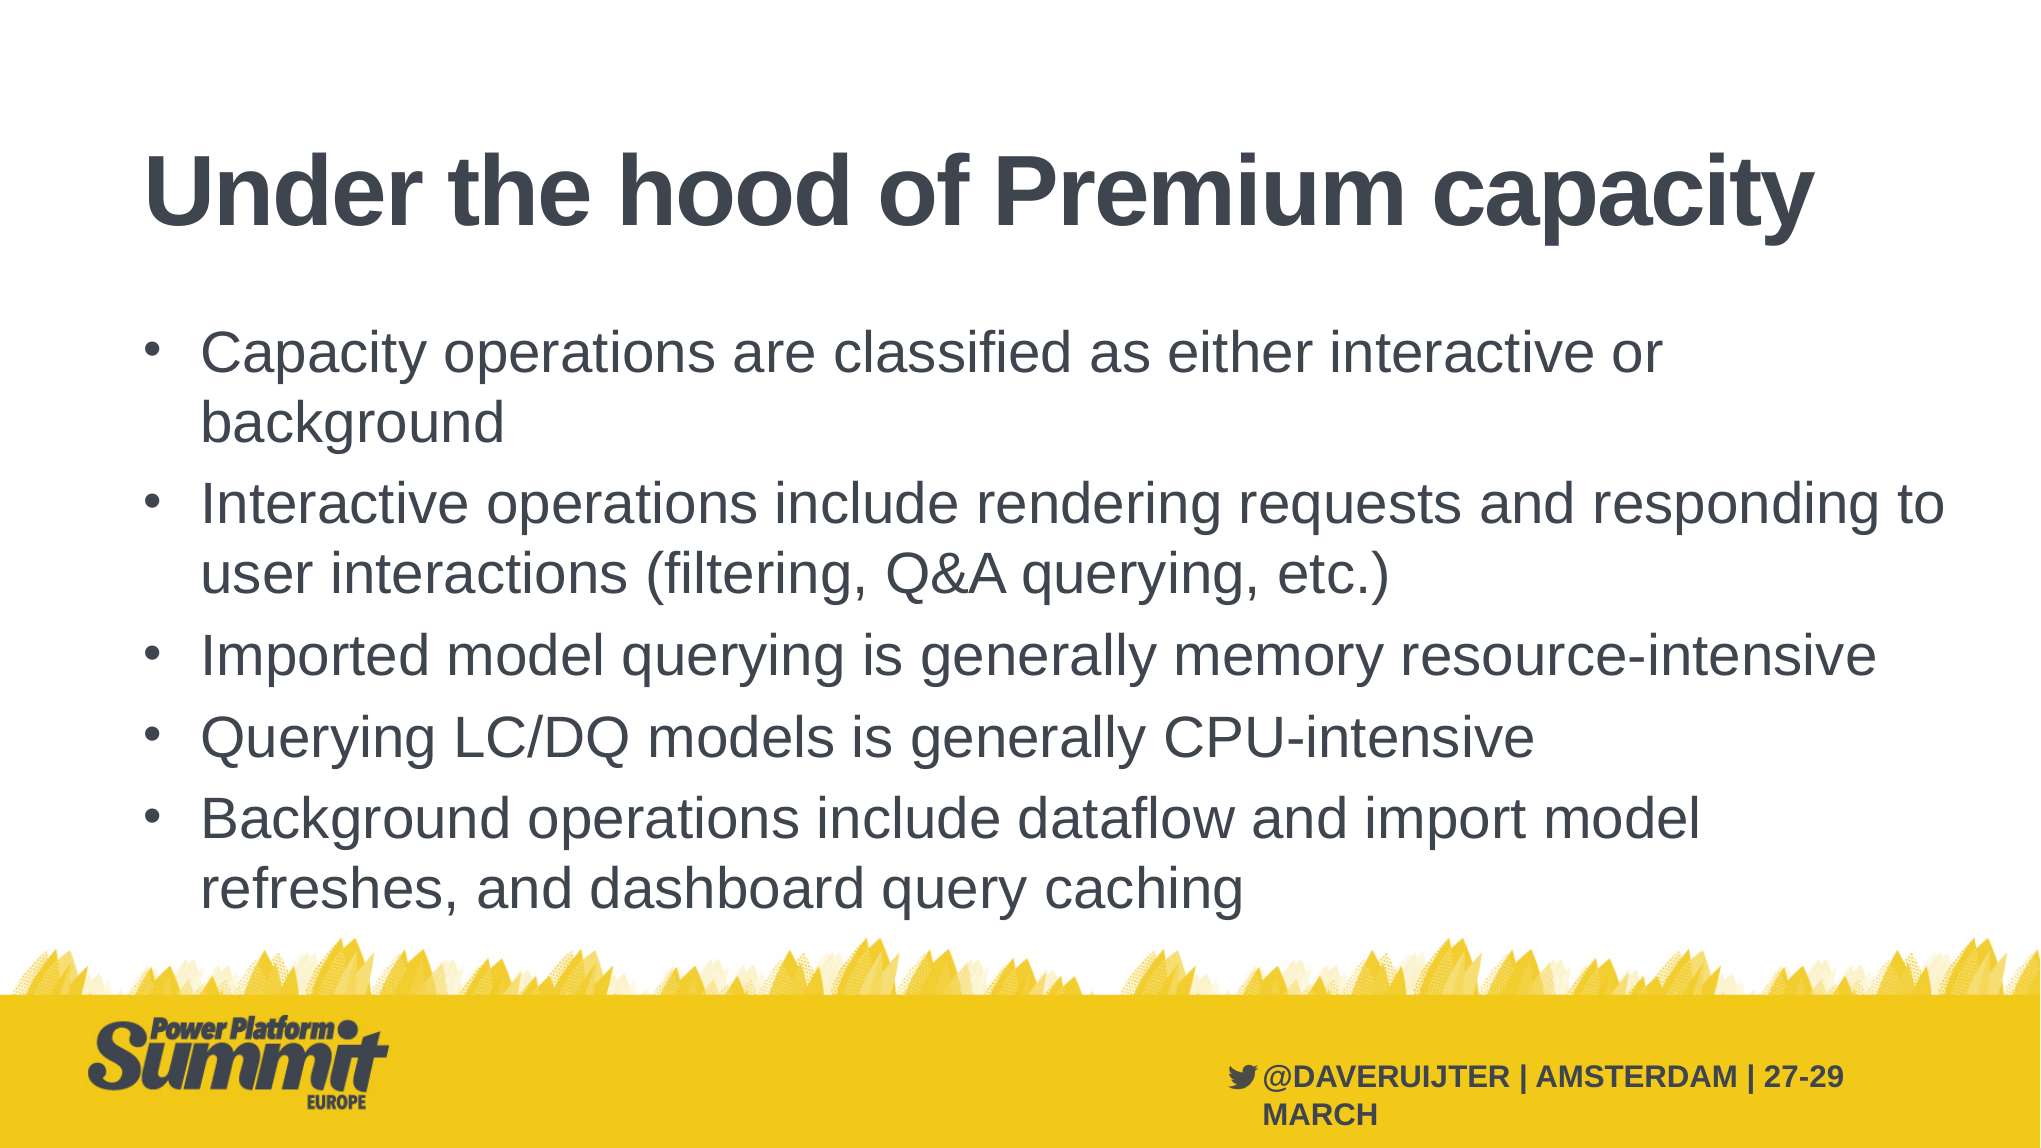

# Under the hood of Premium capacity
Capacity operations are classified as either interactive or background
Interactive operations include rendering requests and responding to user interactions (filtering, Q&A querying, etc.)
Imported model querying is generally memory resource-intensive
Querying LC/DQ models is generally CPU-intensive
Background operations include dataflow and import model refreshes, and dashboard query caching